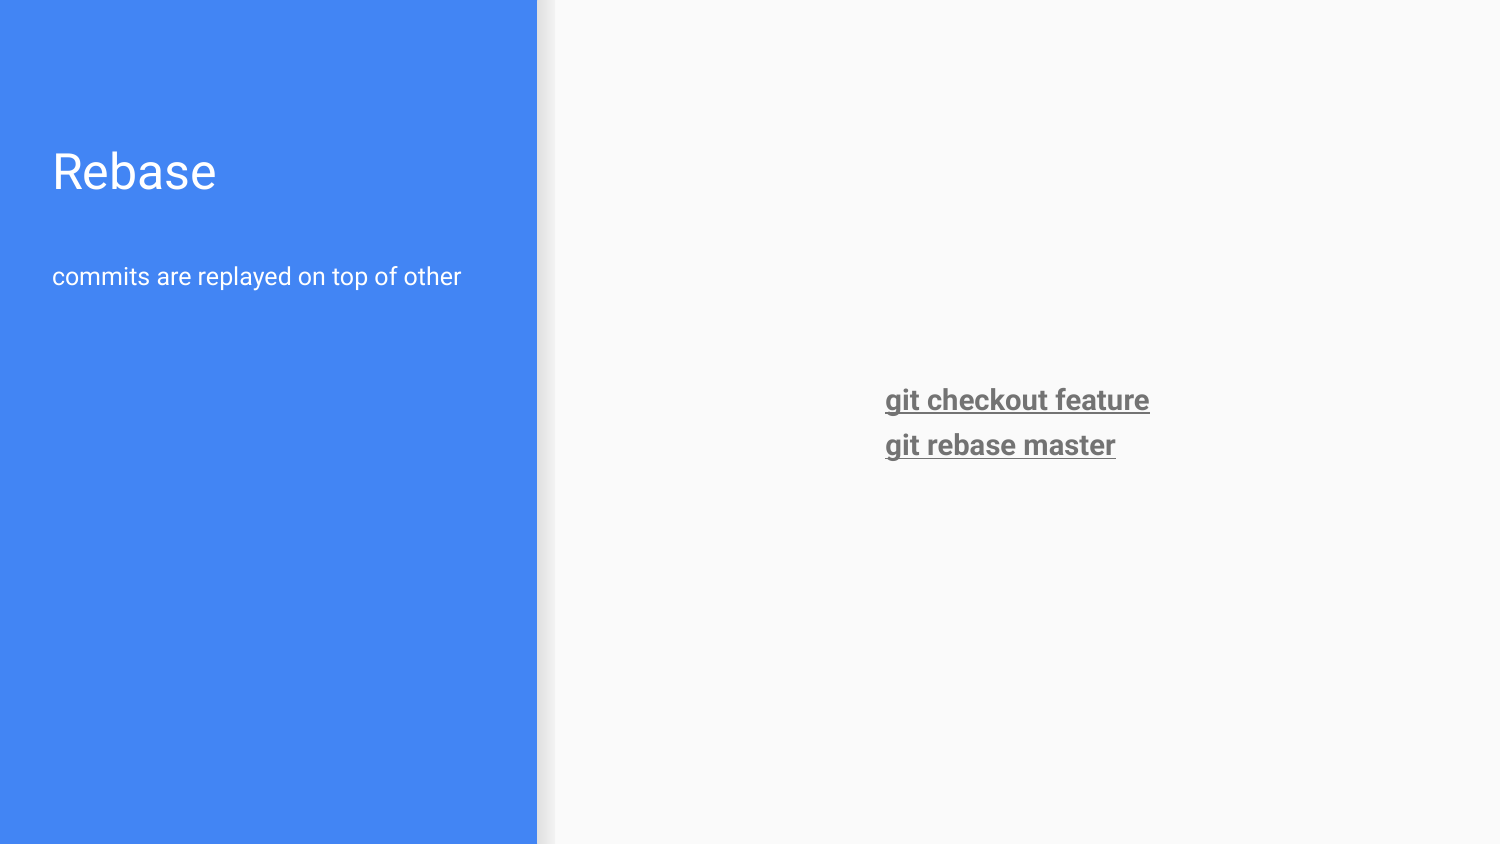

# Rebase
commits are replayed on top of other
git checkout feature
git rebase master